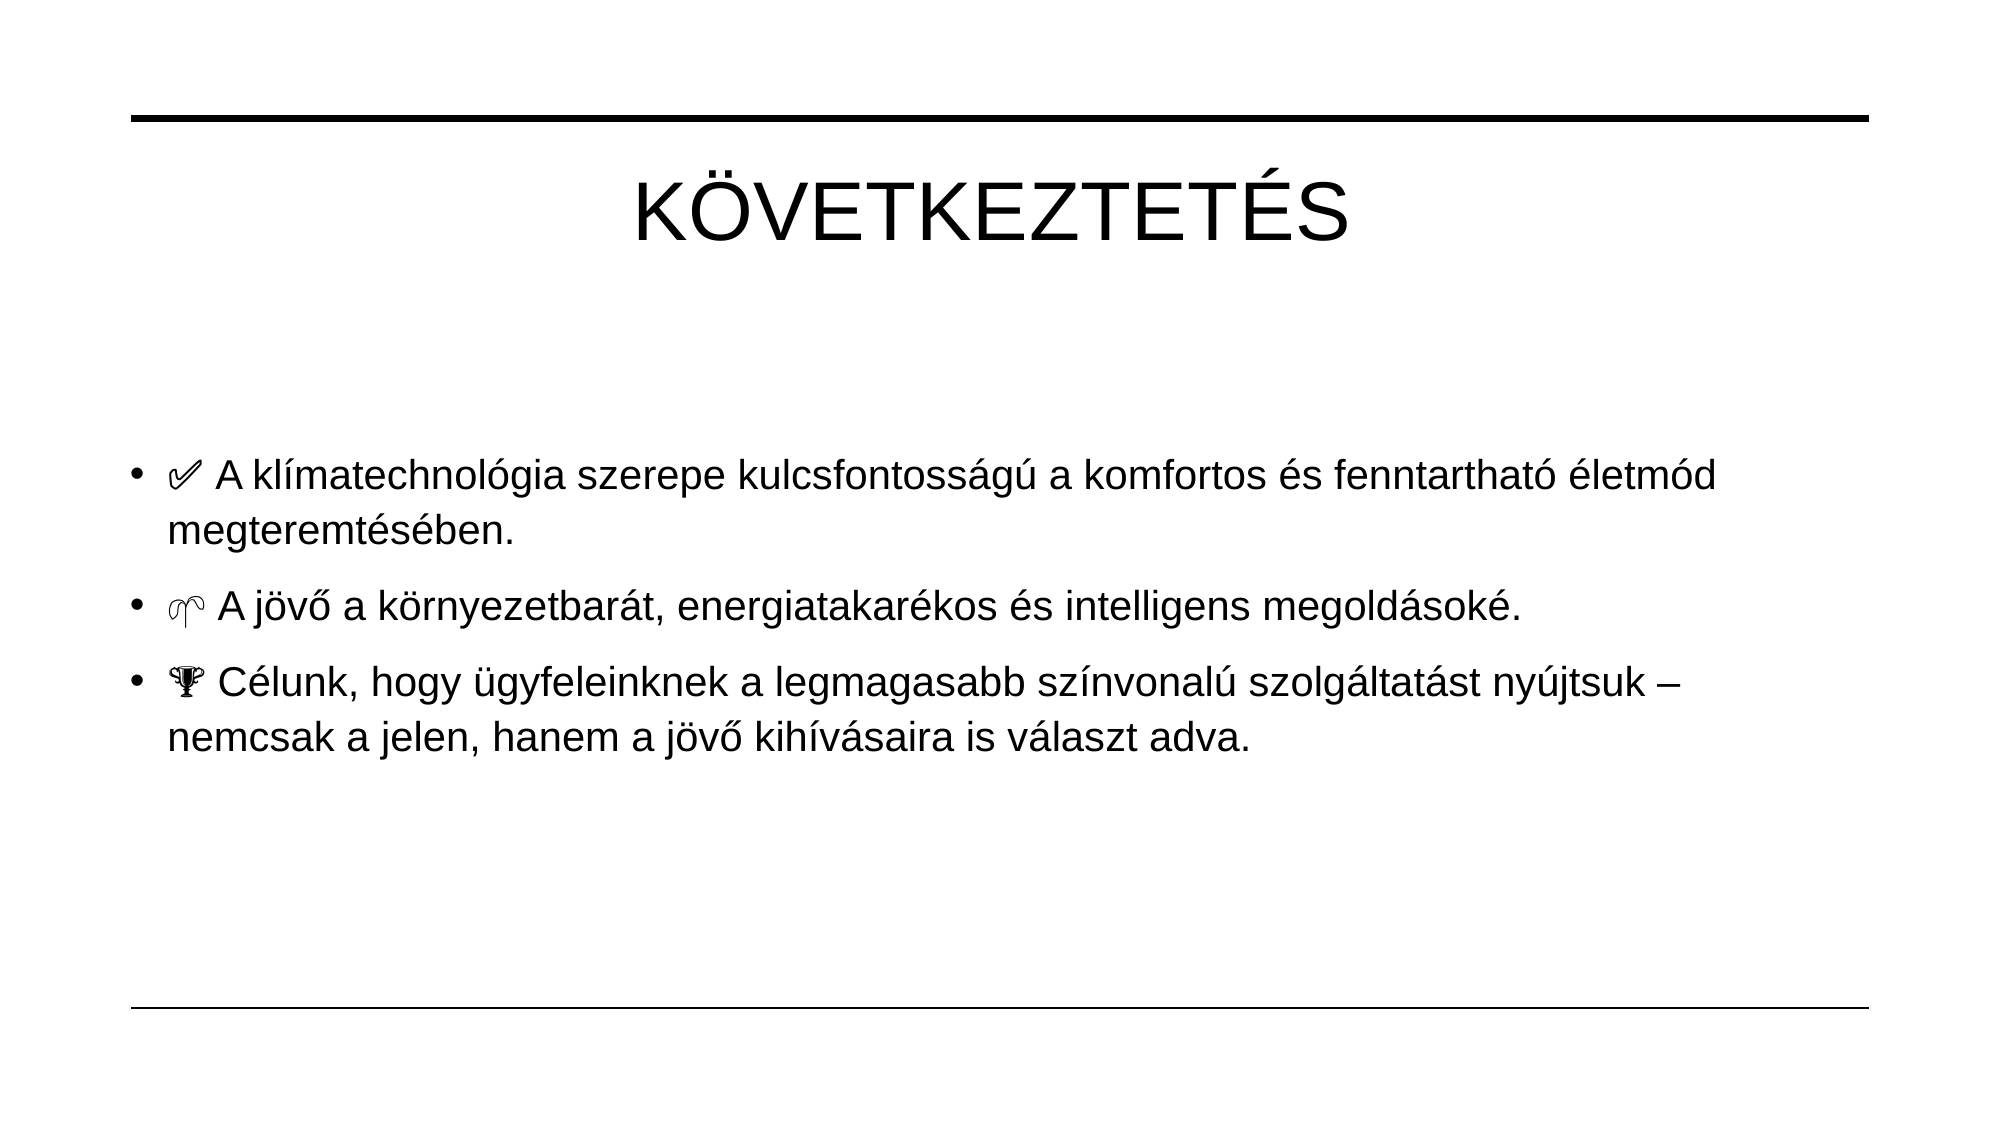

# Következtetés

✅ A klímatechnológia szerepe kulcsfontosságú a komfortos és fenntartható életmód megteremtésében.
🌱 A jövő a környezetbarát, energiatakarékos és intelligens megoldásoké.
🏆 Célunk, hogy ügyfeleinknek a legmagasabb színvonalú szolgáltatást nyújtsuk – nemcsak a jelen, hanem a jövő kihívásaira is választ adva.